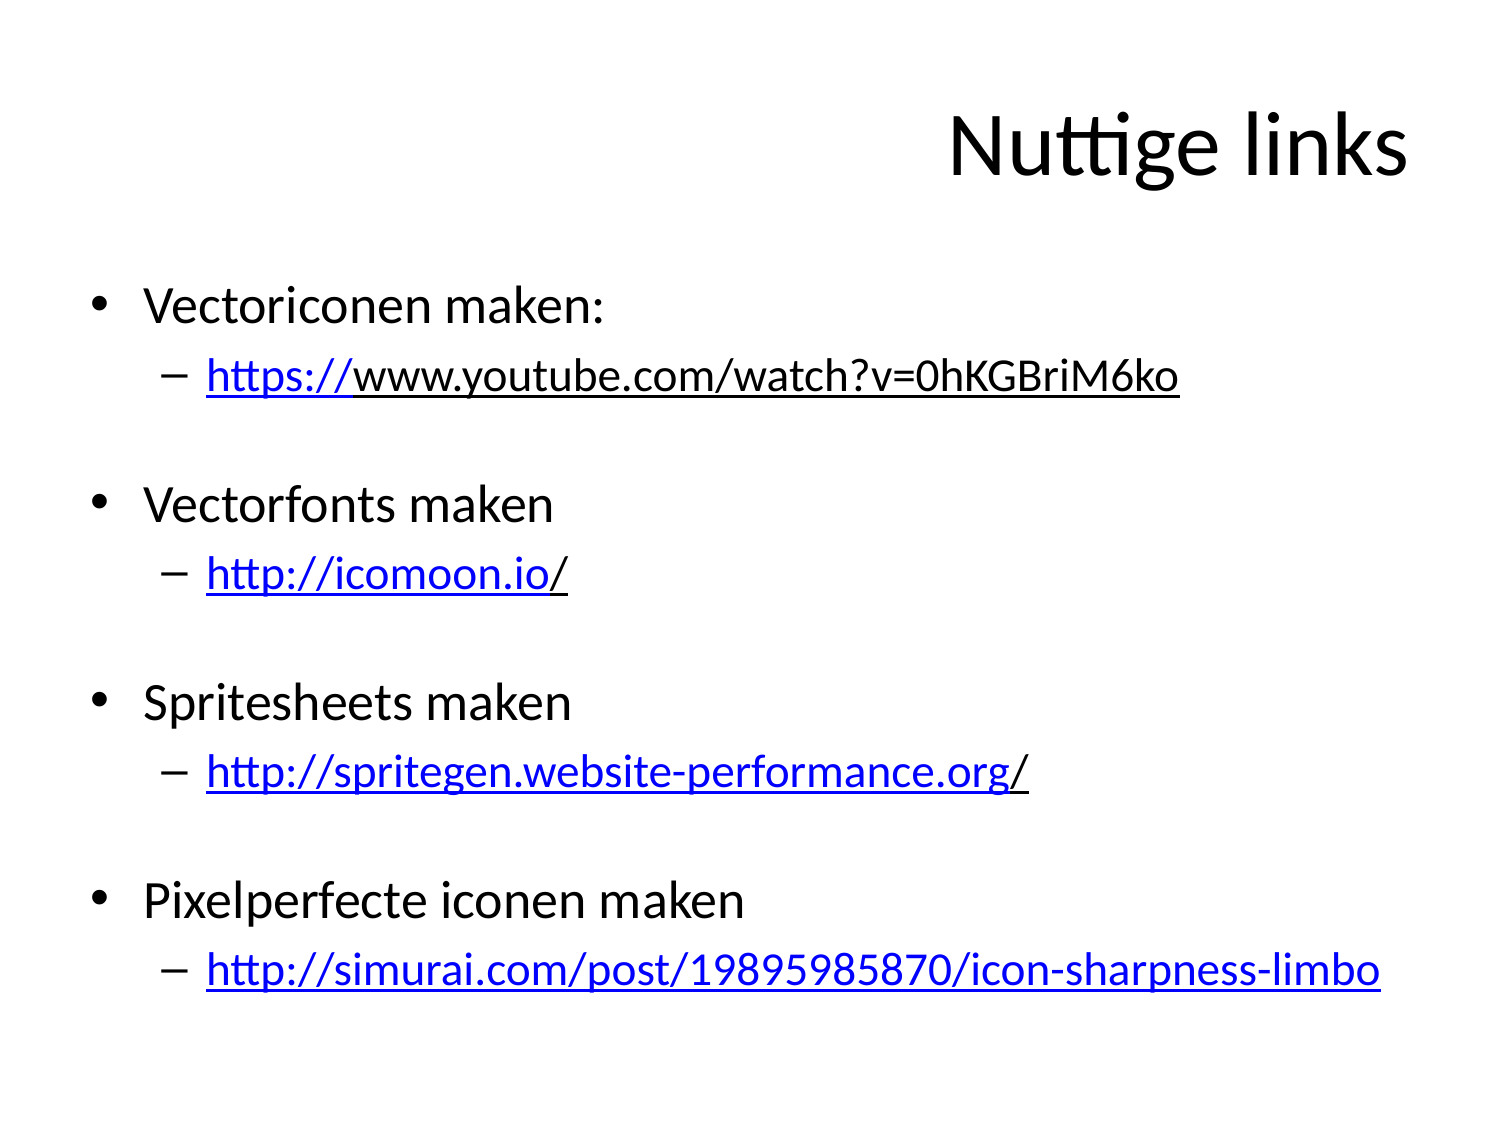

# Nuttige links
Vectoriconen maken:
https://www.youtube.com/watch?v=0hKGBriM6ko
Vectorfonts maken
http://icomoon.io/
Spritesheets maken
http://spritegen.website-performance.org/
Pixelperfecte iconen maken
http://simurai.com/post/19895985870/icon-sharpness-limbo